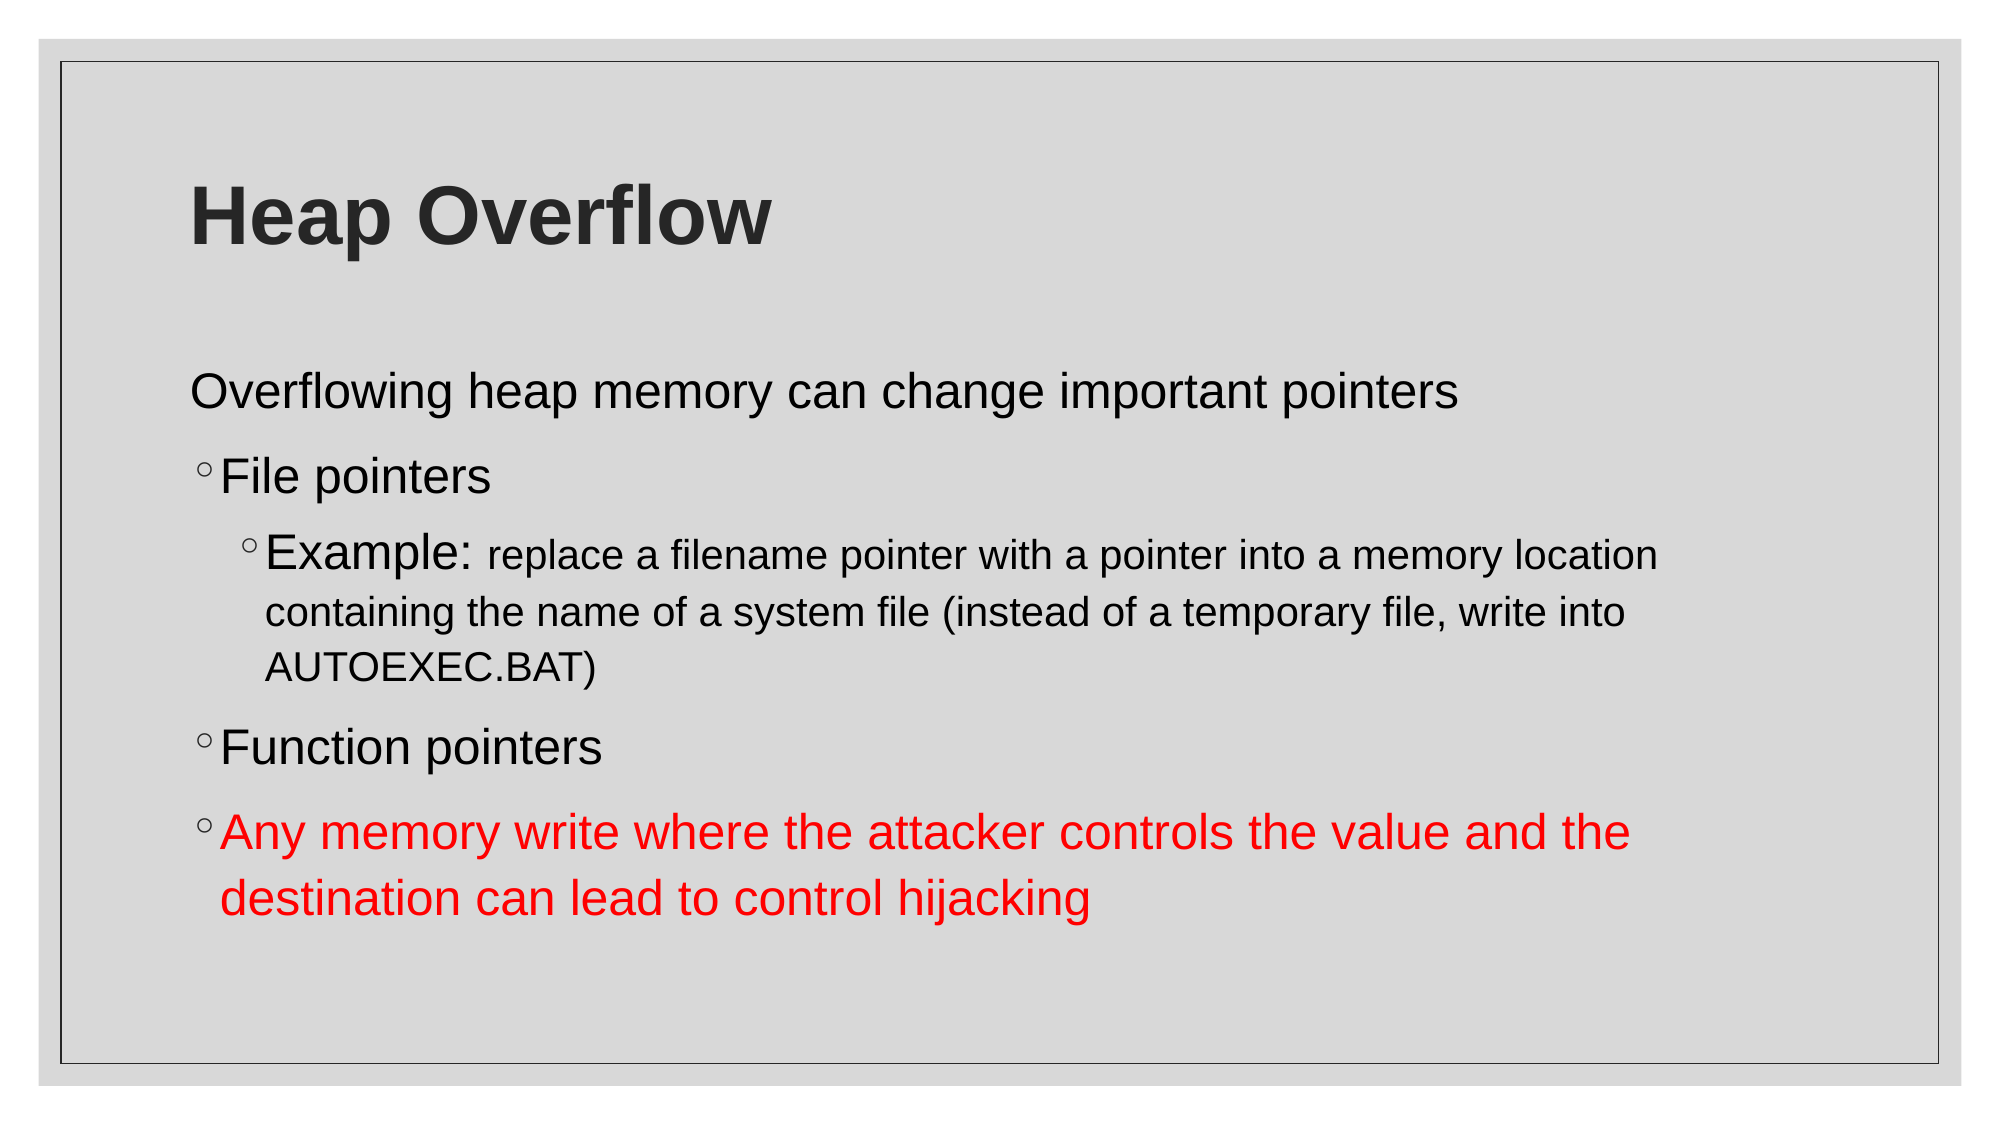

# Heap Overflow
Overflowing heap memory can change important pointers
File pointers
Example: replace a filename pointer with a pointer into a memory location containing the name of a system file (instead of a temporary file, write into AUTOEXEC.BAT)
Function pointers
Any memory write where the attacker controls the value and the destination can lead to control hijacking